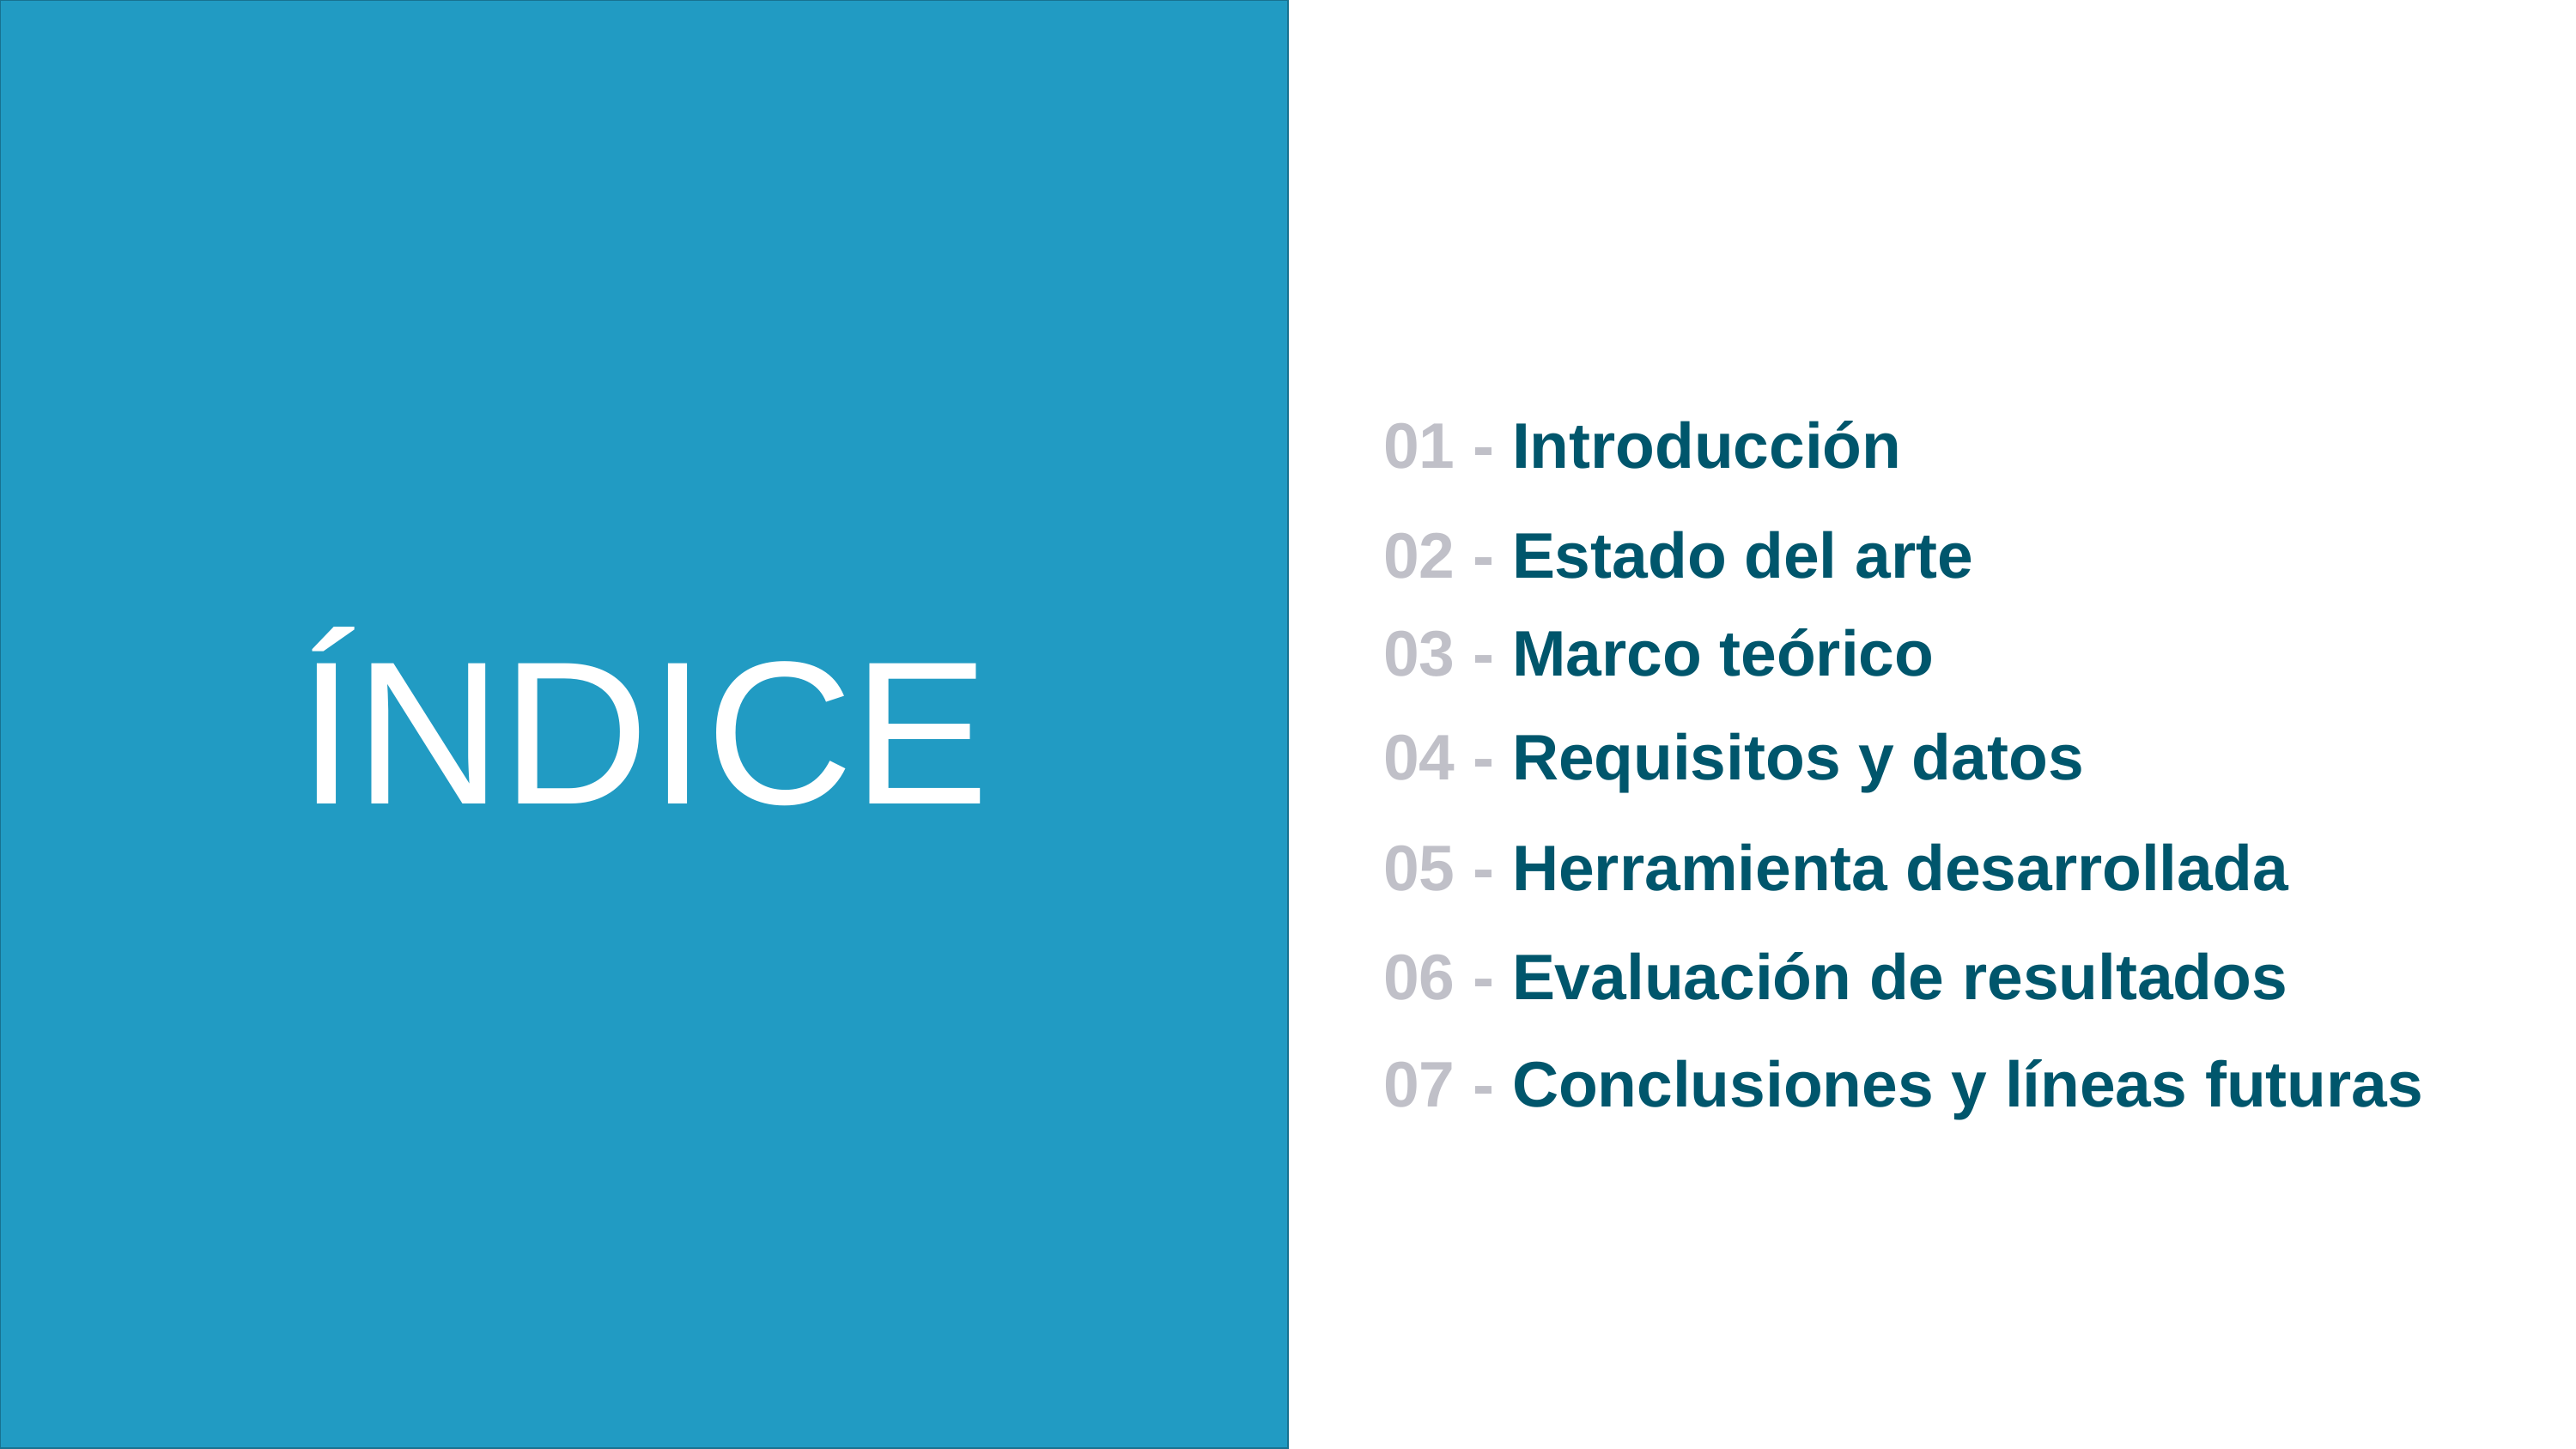

01 - Introducción
02 - Estado del arte
ÍNDICE
03 - Marco teórico
04 - Requisitos y datos
05 - Herramienta desarrollada
06 - Evaluación de resultados
07 - Conclusiones y líneas futuras